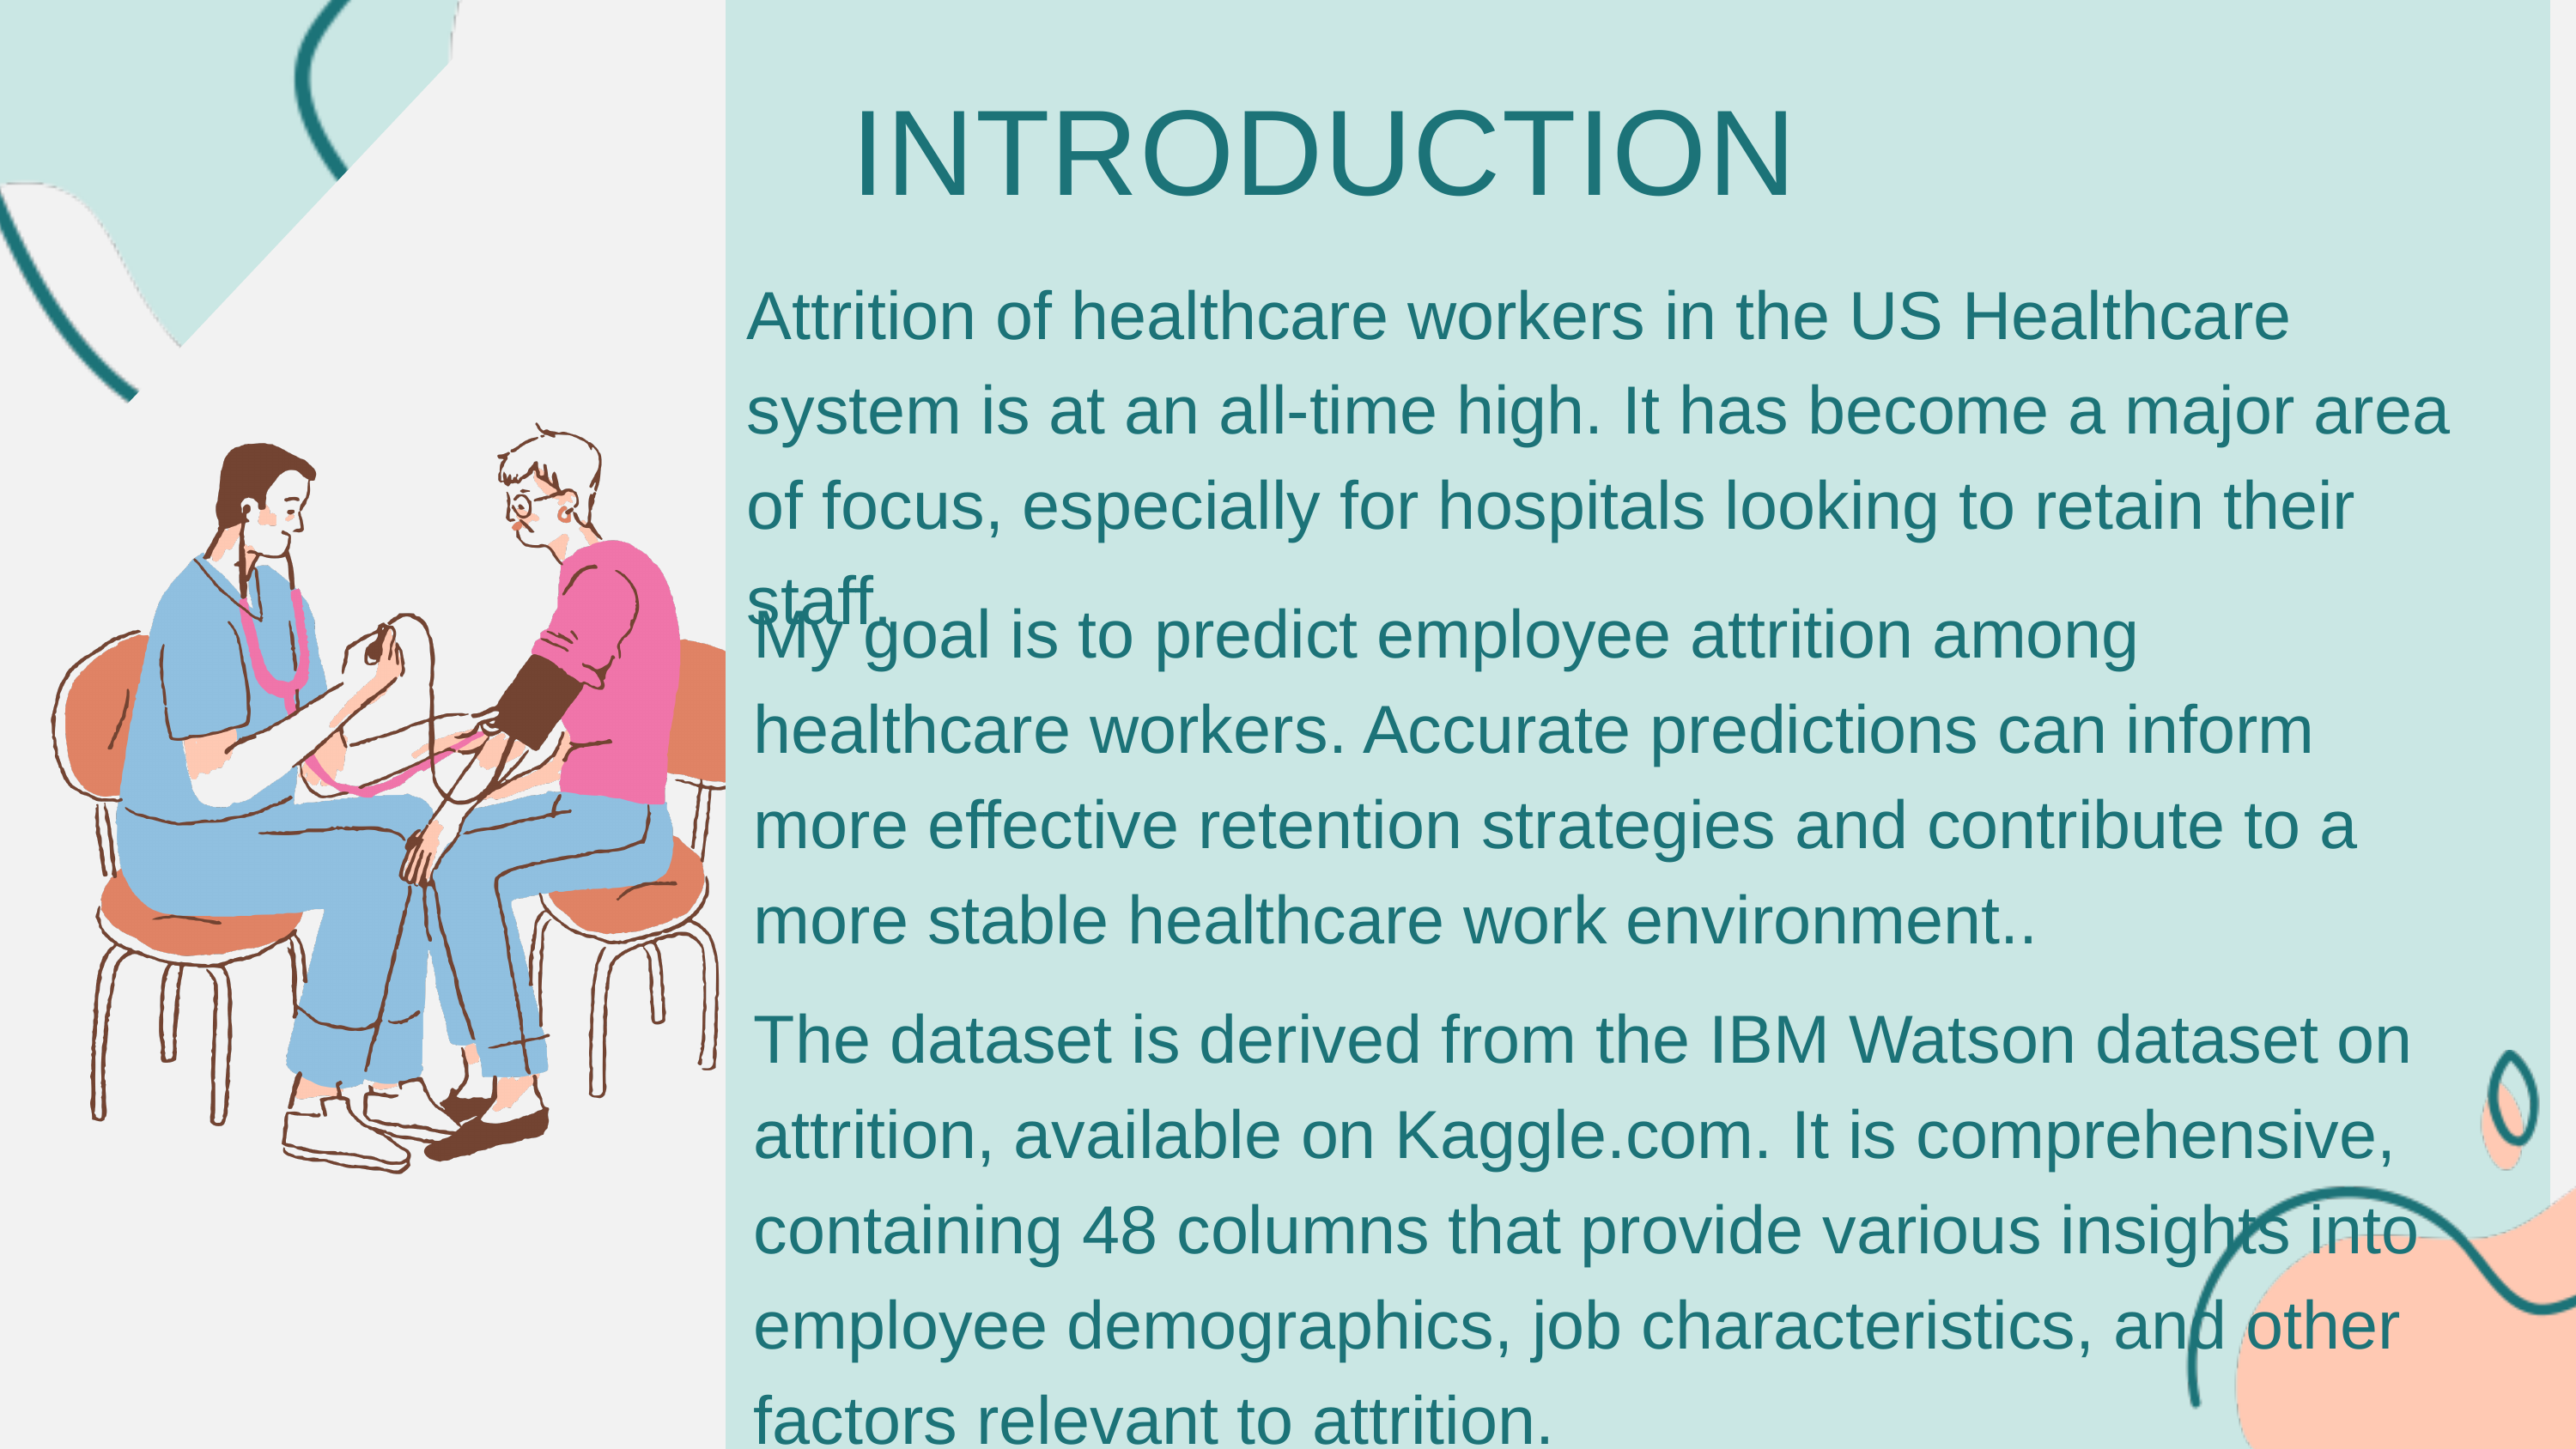

INTRODUCTION
Attrition of healthcare workers in the US Healthcare system is at an all-time high. It has become a major area of focus, especially for hospitals looking to retain their staff.

My goal is to predict employee attrition among healthcare workers. Accurate predictions can inform more effective retention strategies and contribute to a more stable healthcare work environment..
The dataset is derived from the IBM Watson dataset on attrition, available on Kaggle.com. It is comprehensive, containing 48 columns that provide various insights into employee demographics, job characteristics, and other factors relevant to attrition.